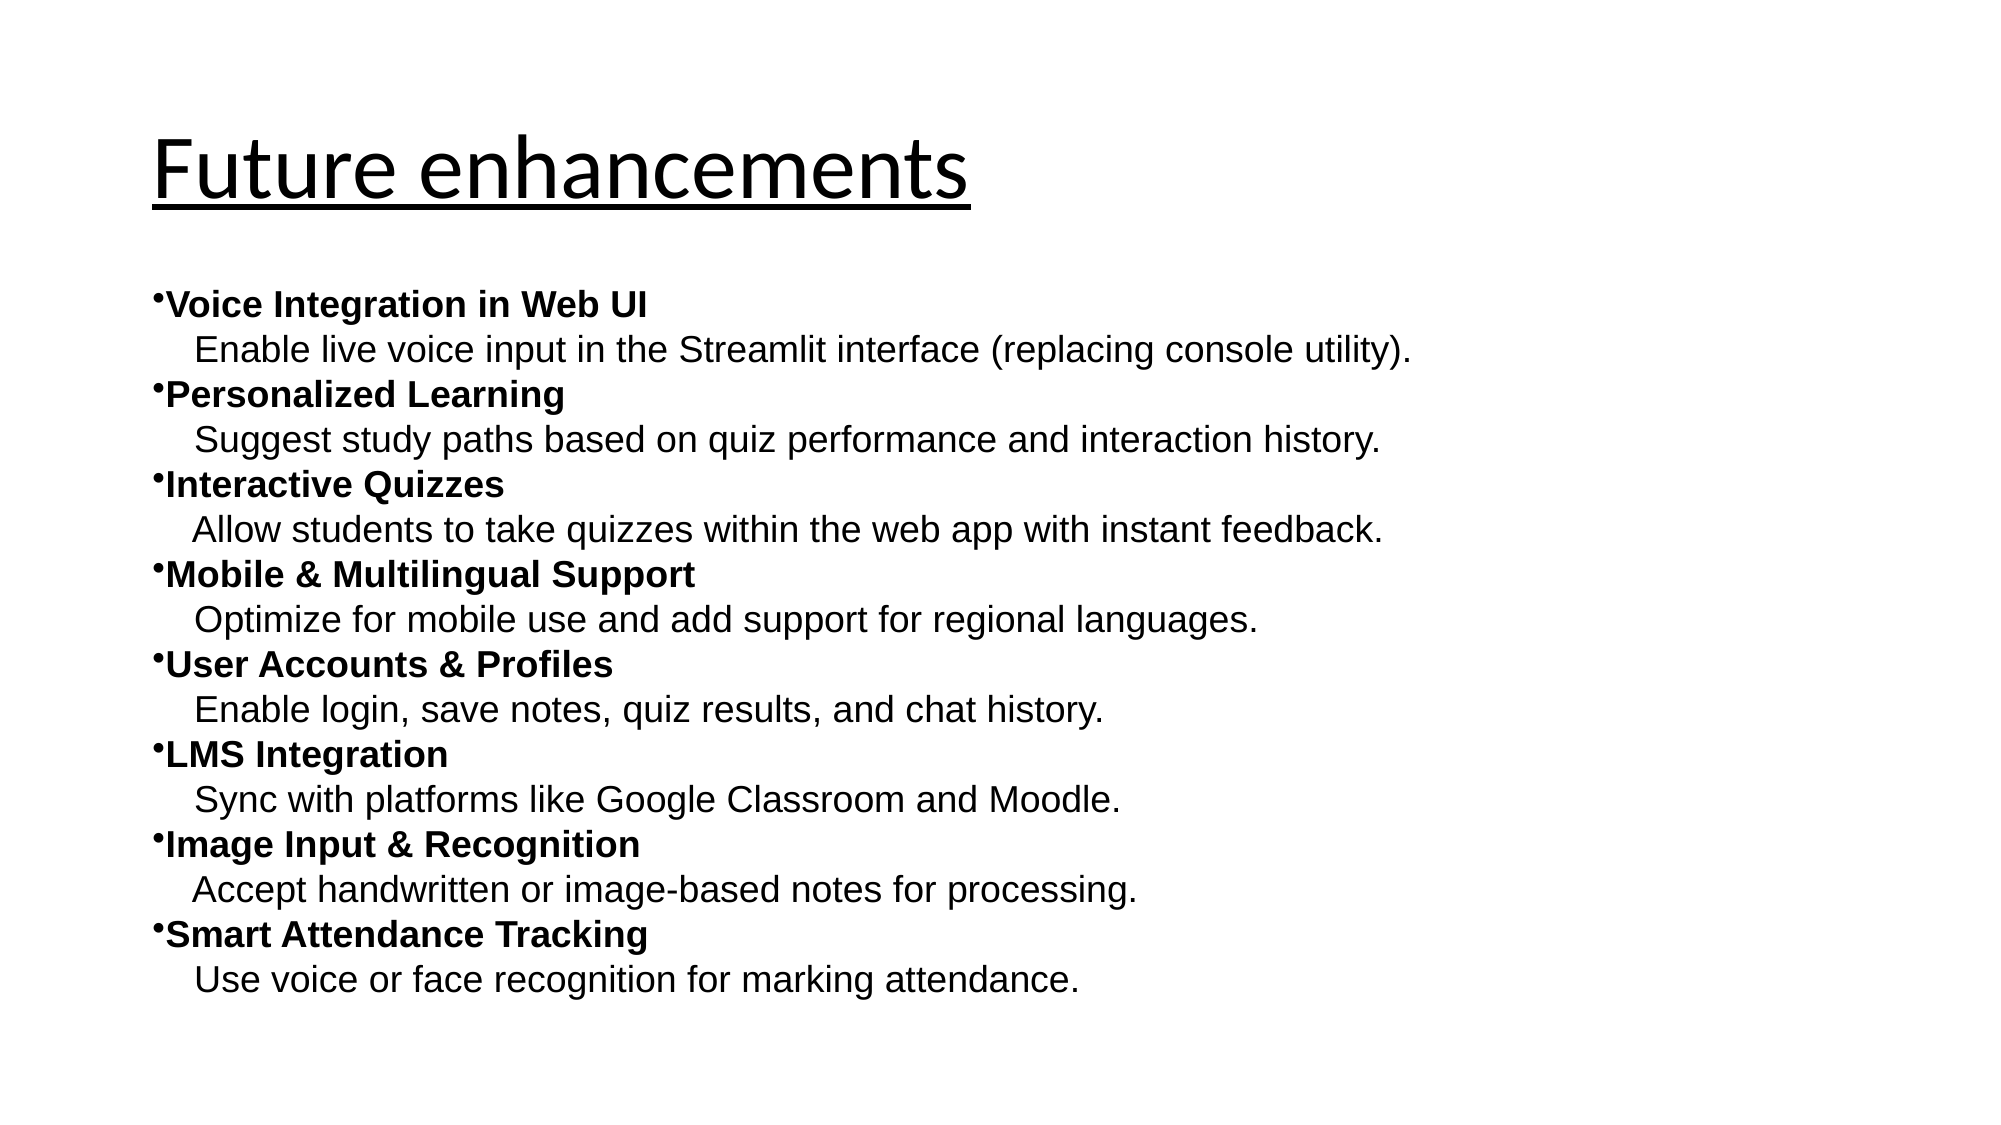

# Future enhancements
Voice Integration in Web UI
    Enable live voice input in the Streamlit interface (replacing console utility).
Personalized Learning
    Suggest study paths based on quiz performance and interaction history.
Interactive Quizzes
    Allow students to take quizzes within the web app with instant feedback.
Mobile & Multilingual Support
    Optimize for mobile use and add support for regional languages.
User Accounts & Profiles
    Enable login, save notes, quiz results, and chat history.
LMS Integration
    Sync with platforms like Google Classroom and Moodle.
Image Input & Recognition
    Accept handwritten or image-based notes for processing.
Smart Attendance Tracking
    Use voice or face recognition for marking attendance.